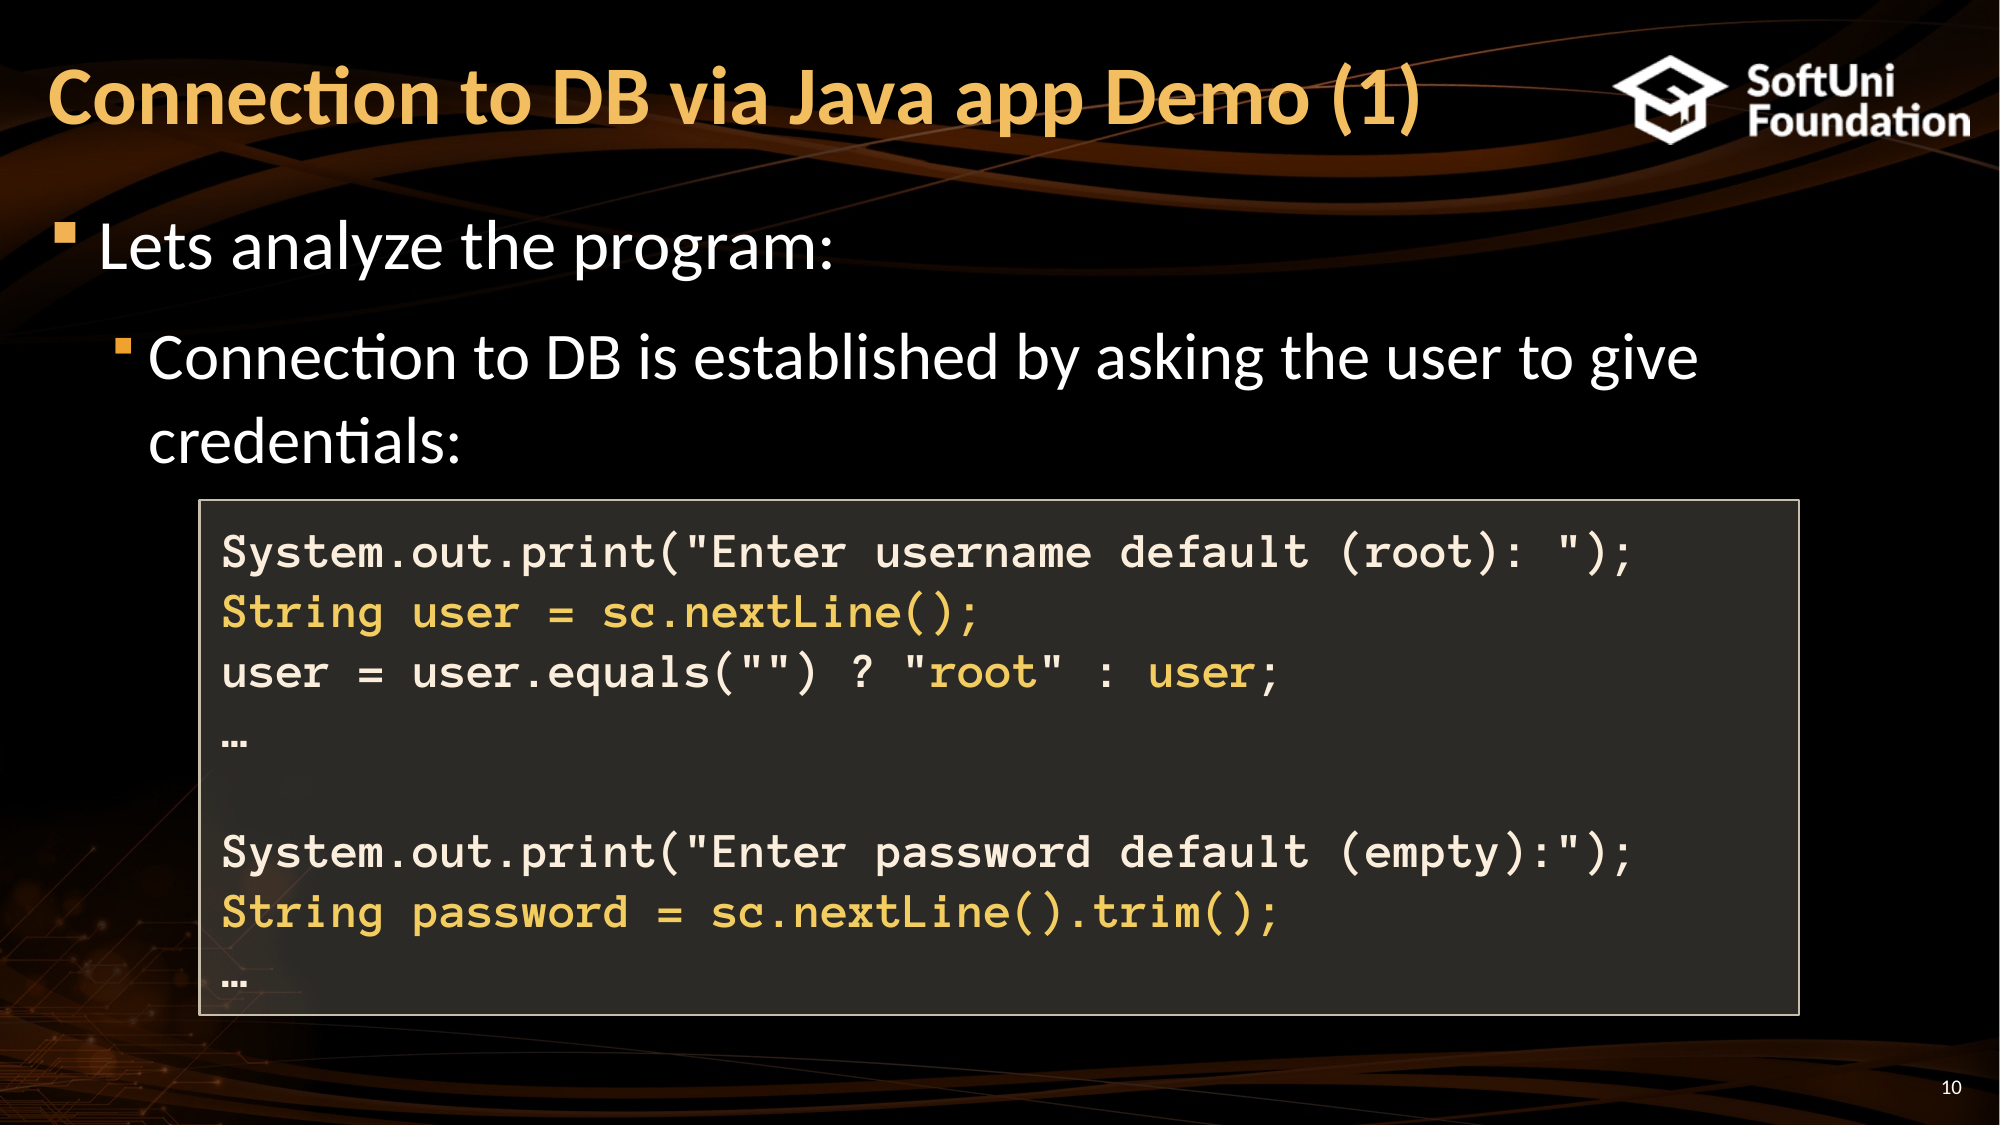

# Connection to DB via Java app Demo (1)
Lets analyze the program:
Connection to DB is established by asking the user to give credentials:

System.out.print("Enter username default (root): ");
String user = sc.nextLine();
user = user.equals("") ? "root" : user;
…

System.out.print("Enter password default (empty):");
String password = sc.nextLine().trim();
…
10